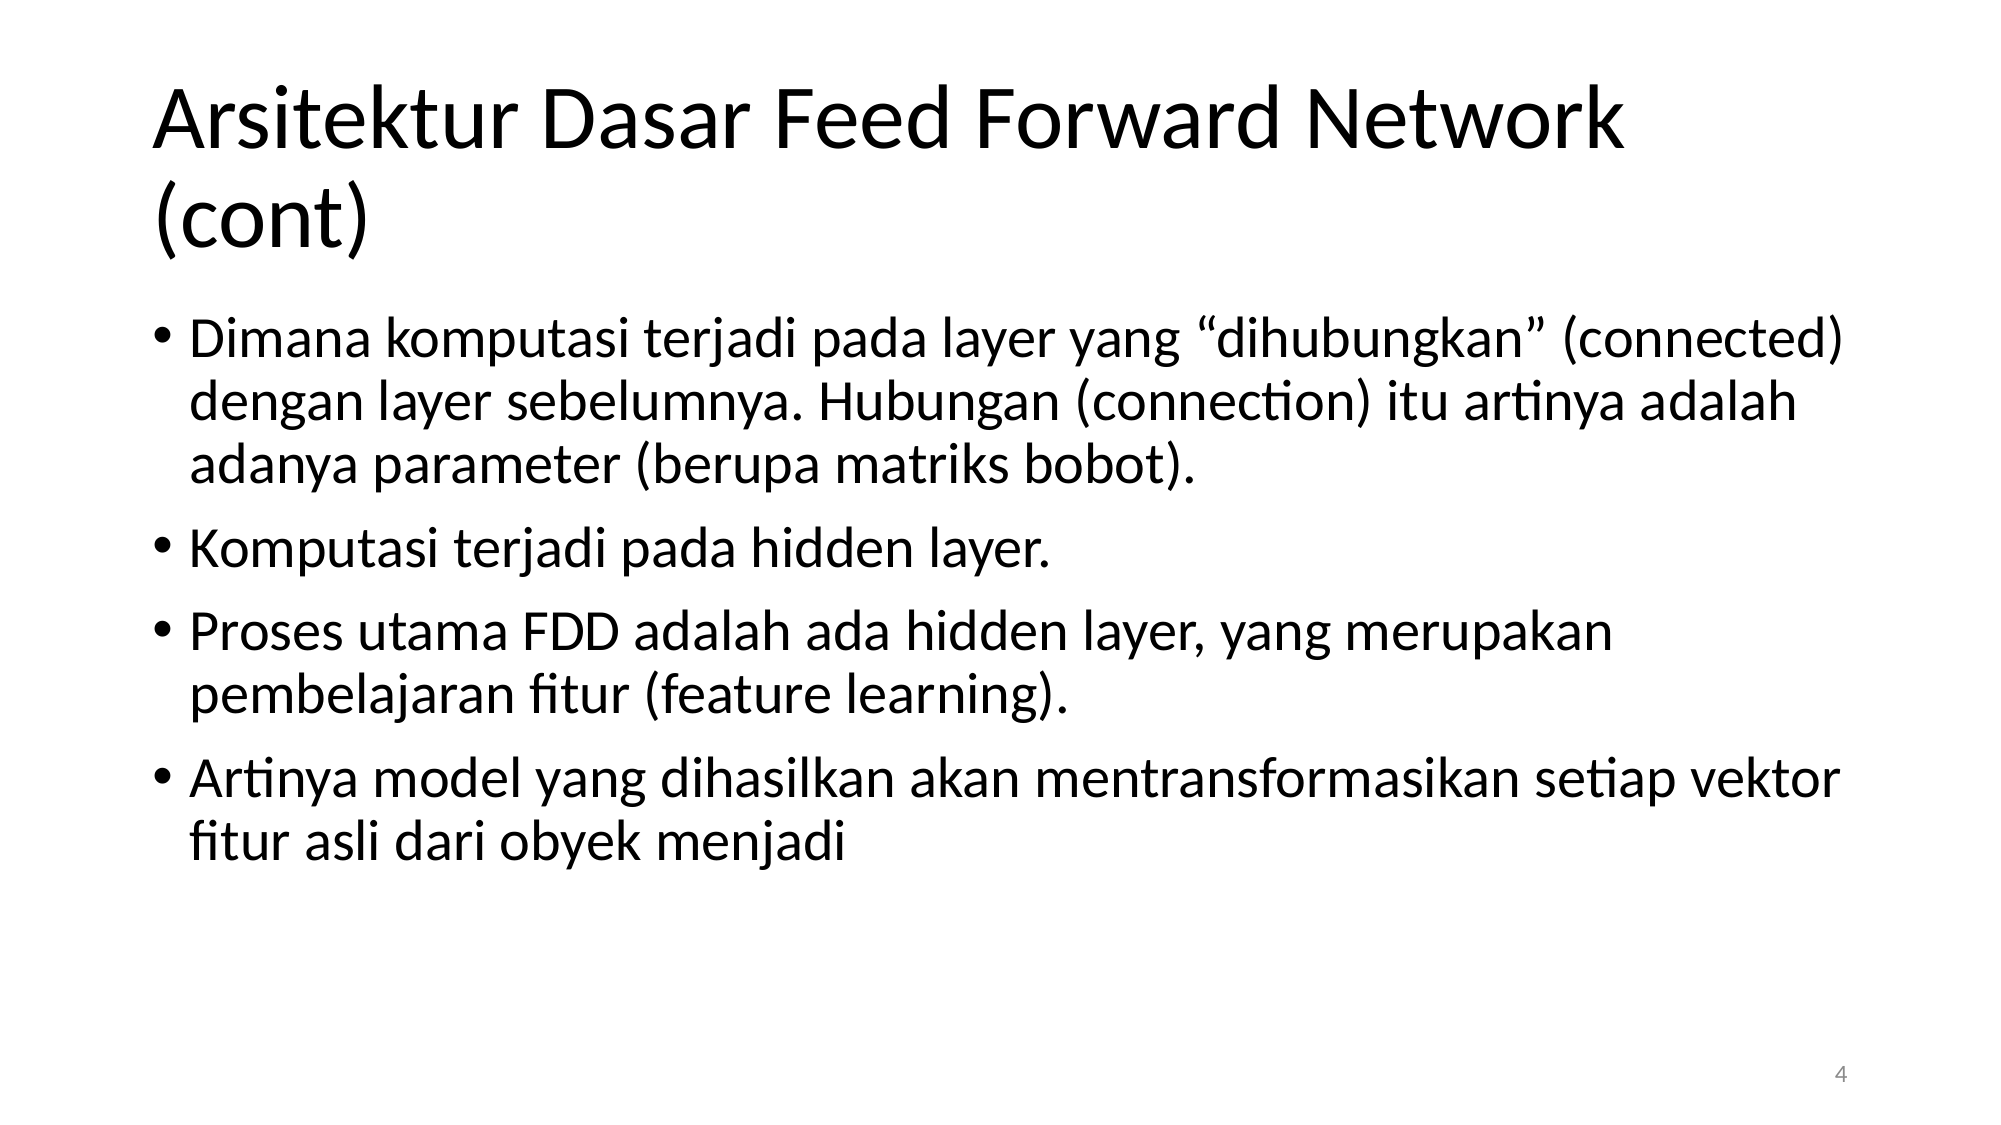

# Arsitektur Dasar Feed Forward Network (cont)
Dimana komputasi terjadi pada layer yang “dihubungkan” (connected) dengan layer sebelumnya. Hubungan (connection) itu artinya adalah adanya parameter (berupa matriks bobot).
Komputasi terjadi pada hidden layer.
Proses utama FDD adalah ada hidden layer, yang merupakan pembelajaran fitur (feature learning).
Artinya model yang dihasilkan akan mentransformasikan setiap vektor fitur asli dari obyek menjadi
4